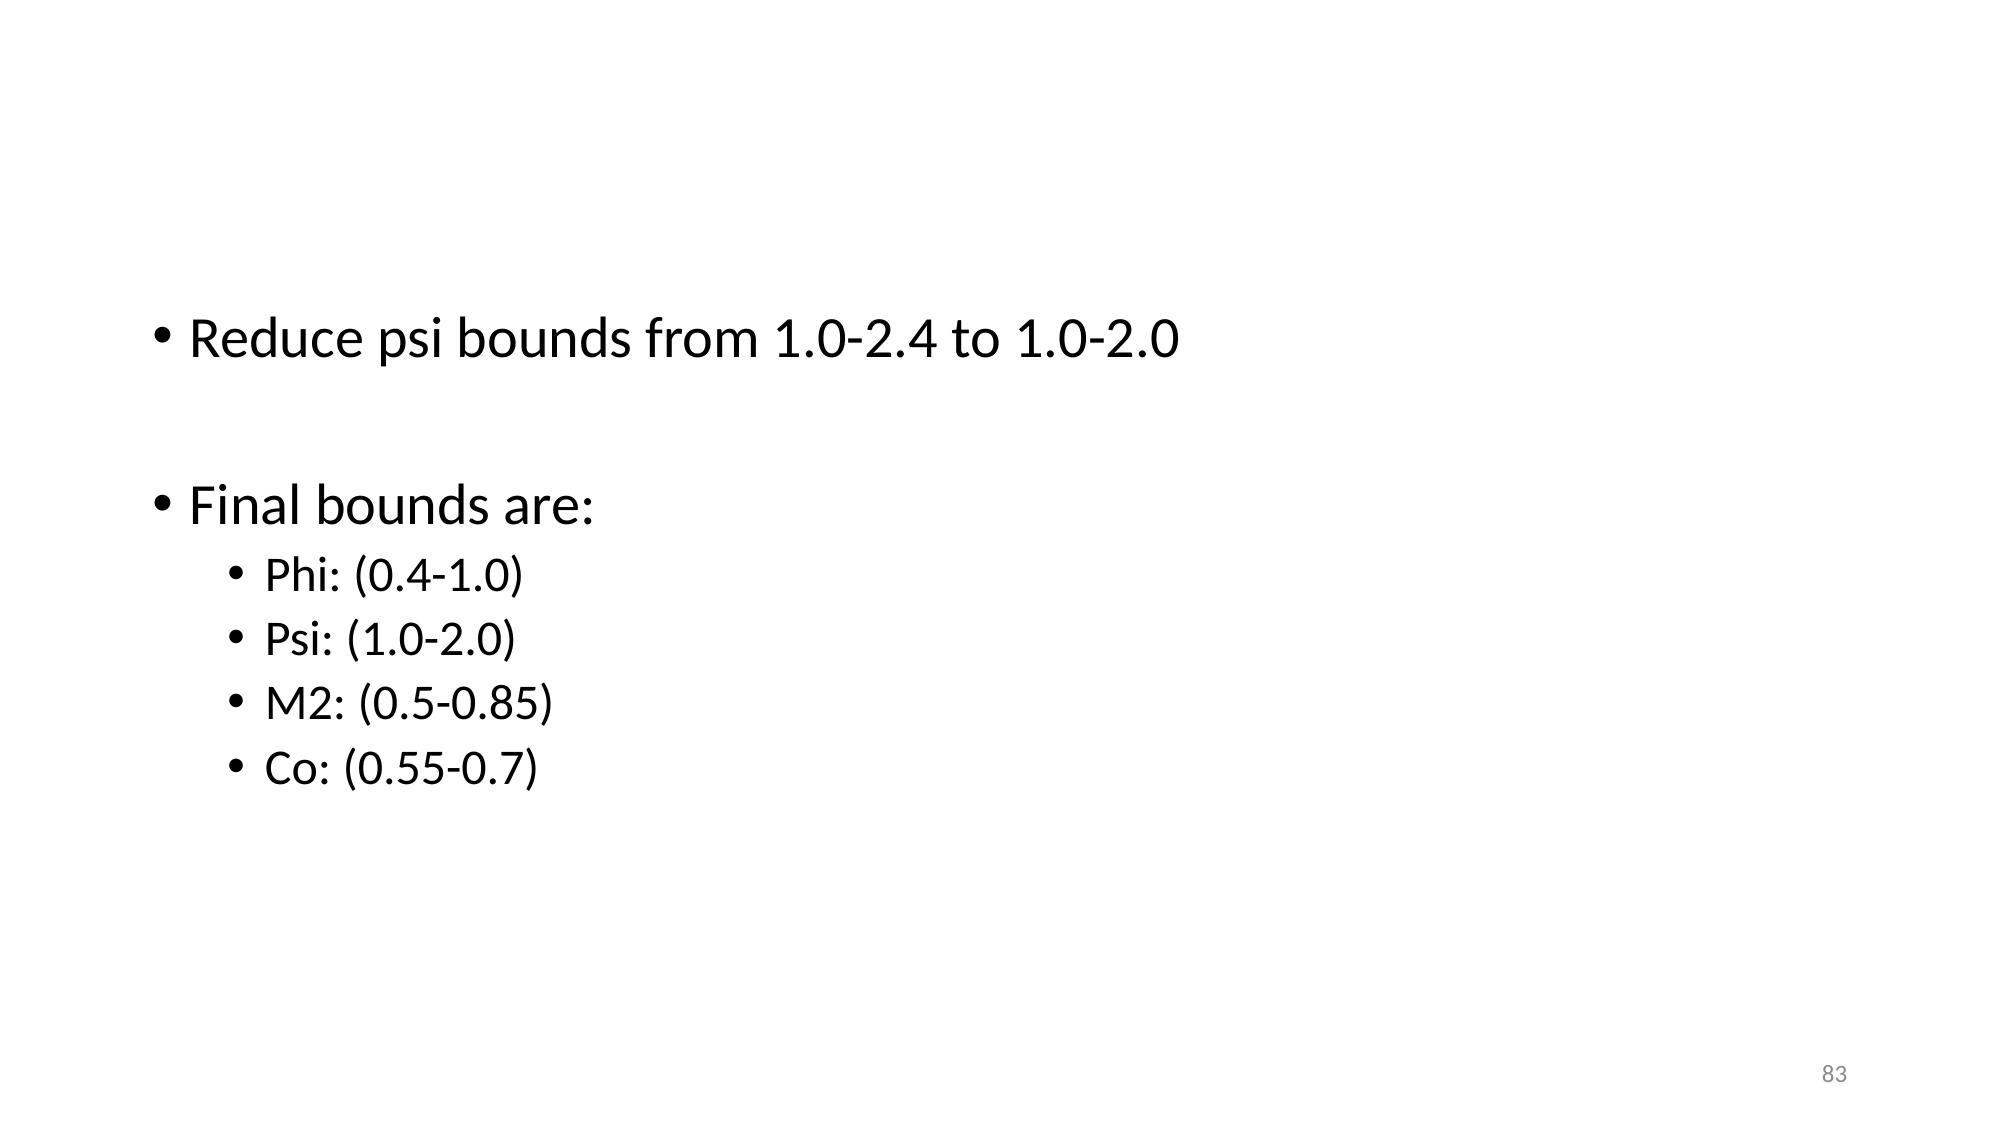

#
Reduce psi bounds from 1.0-2.4 to 1.0-2.0

Final bounds are:
Phi: (0.4-1.0)
Psi: (1.0-2.0)
M2: (0.5-0.85)
Co: (0.55-0.7)
83